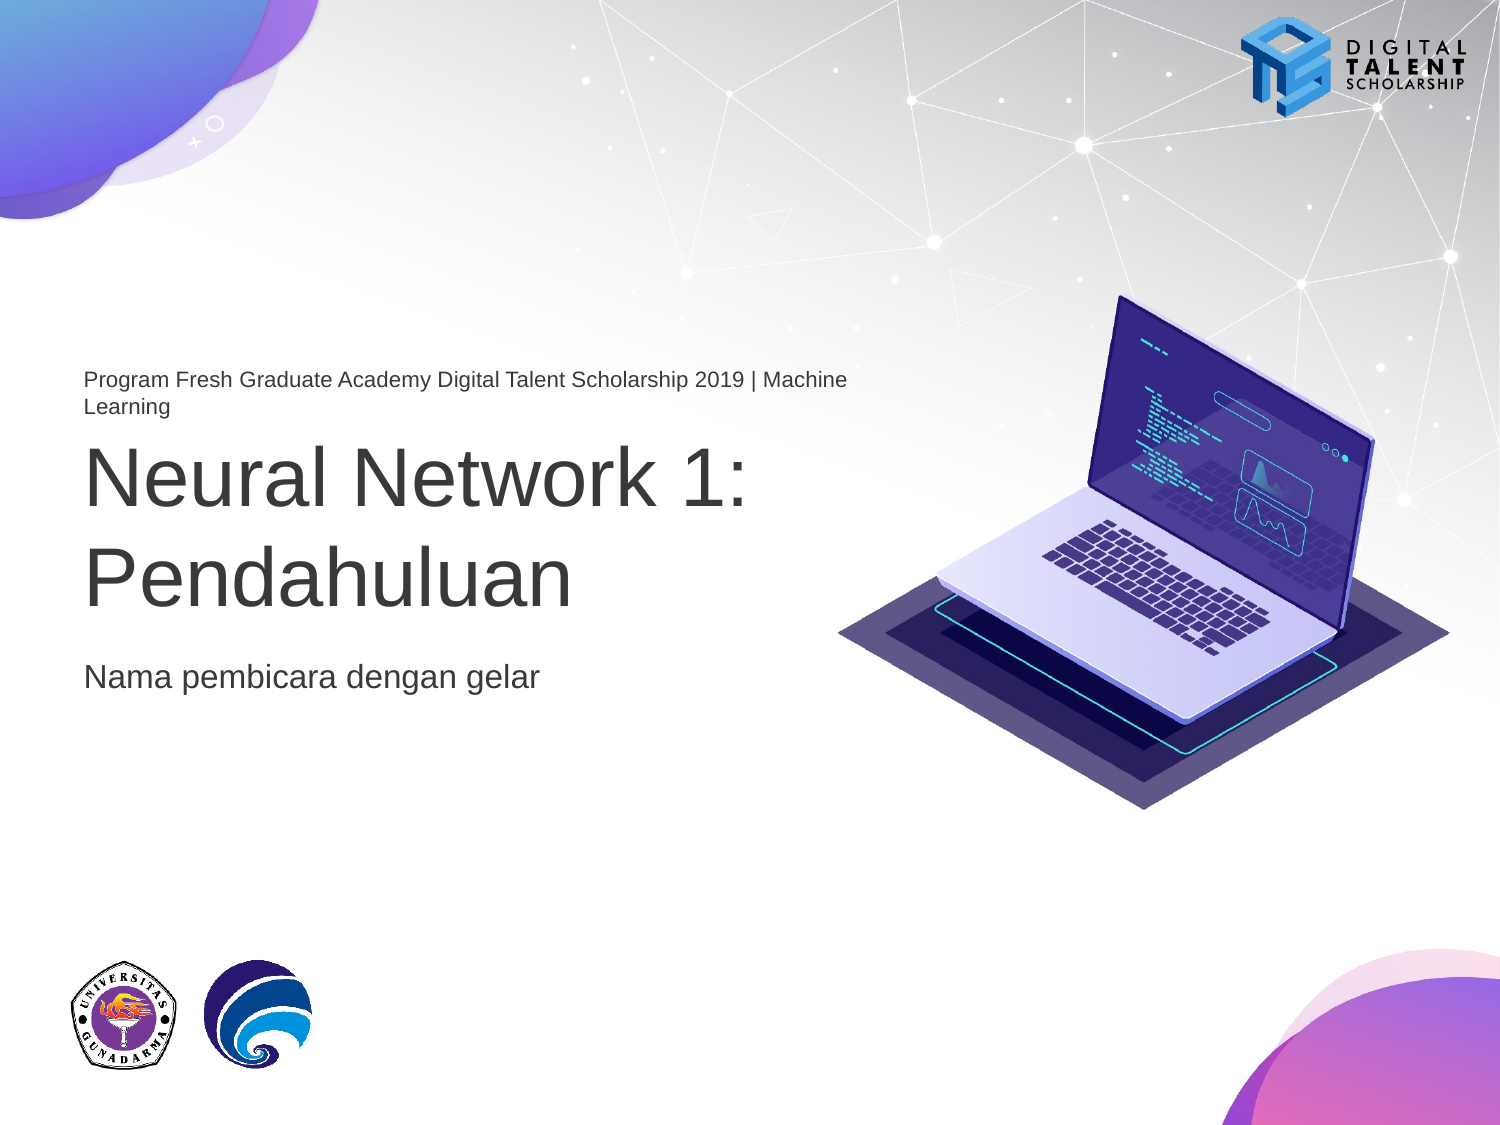

# Neural Network 1: Pendahuluan
Nama pembicara dengan gelar